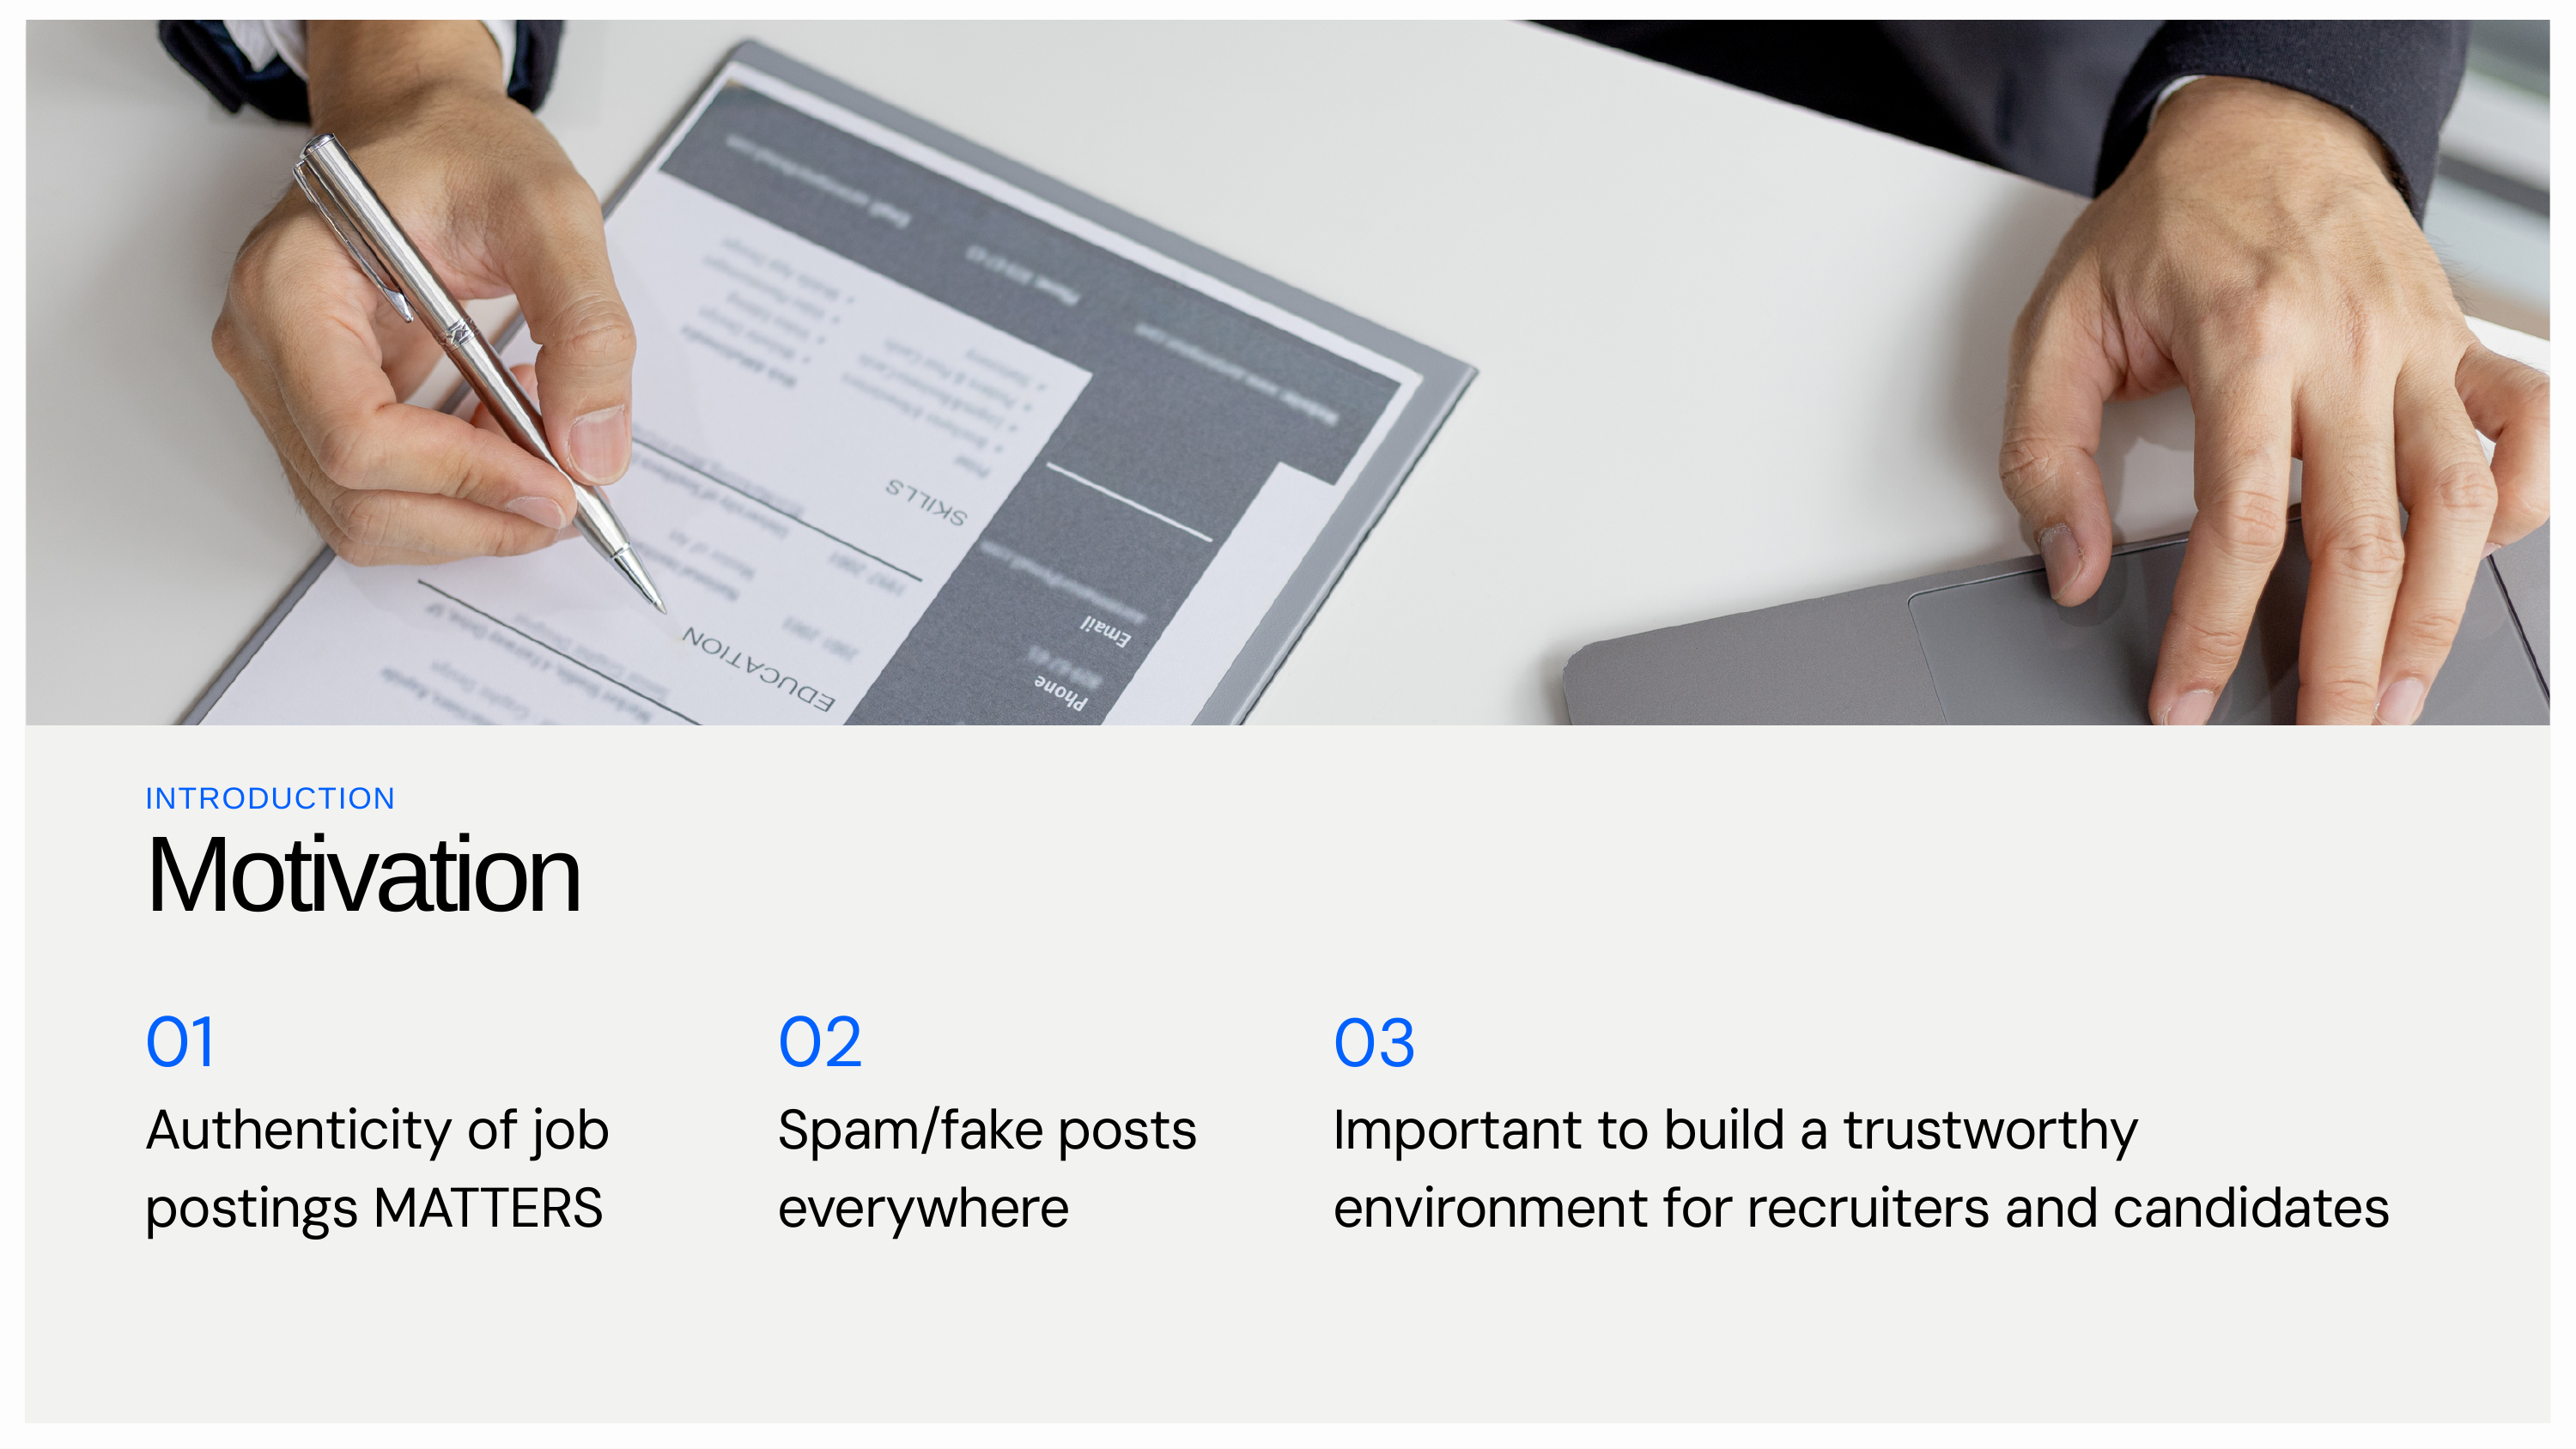

INTRODUCTION
Motivation
02
Spam/fake posts everywhere
03
Important to build a trustworthy environment for recruiters and candidates
01
Authenticity of job postings MATTERS